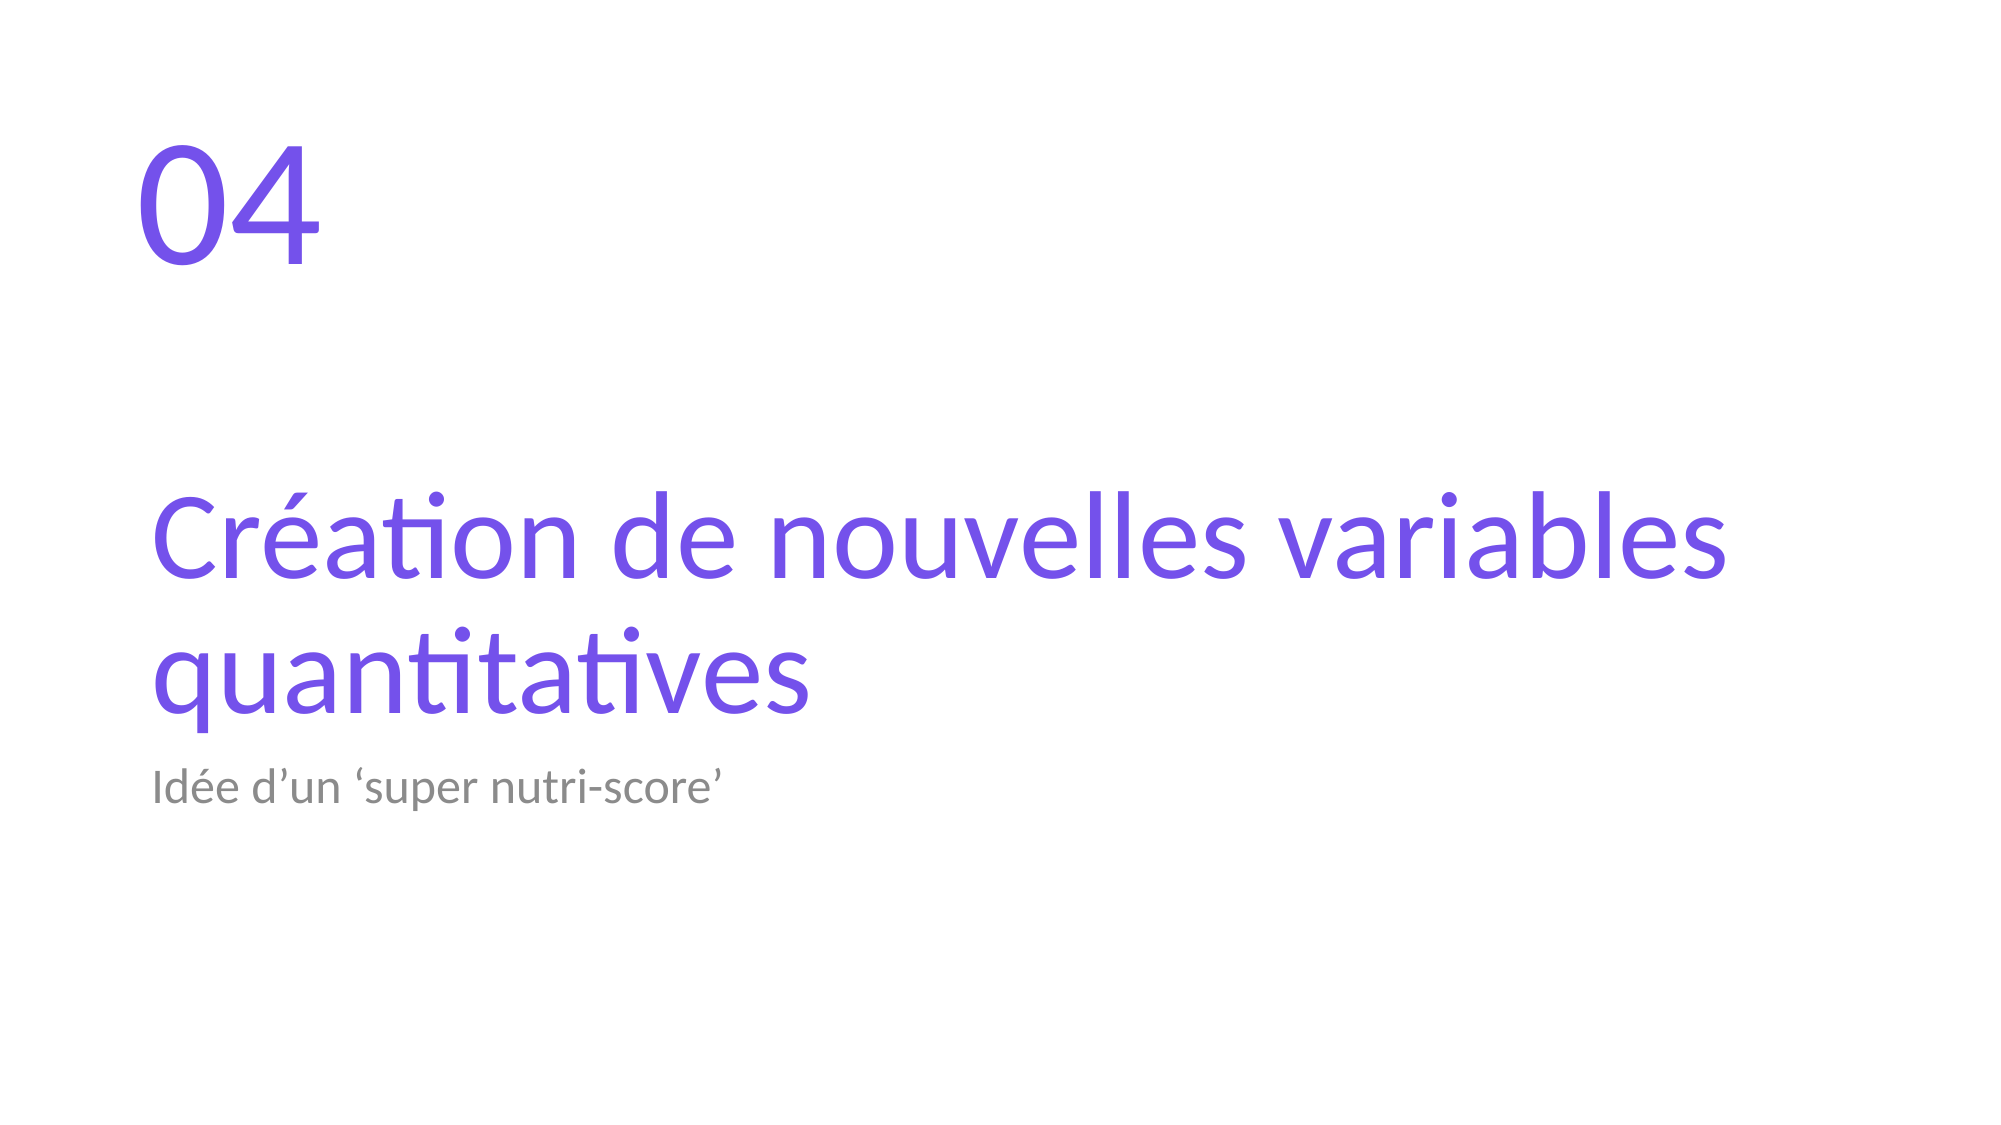

04
# Création de nouvelles variables quantitatives
Idée d’un ‘super nutri-score’